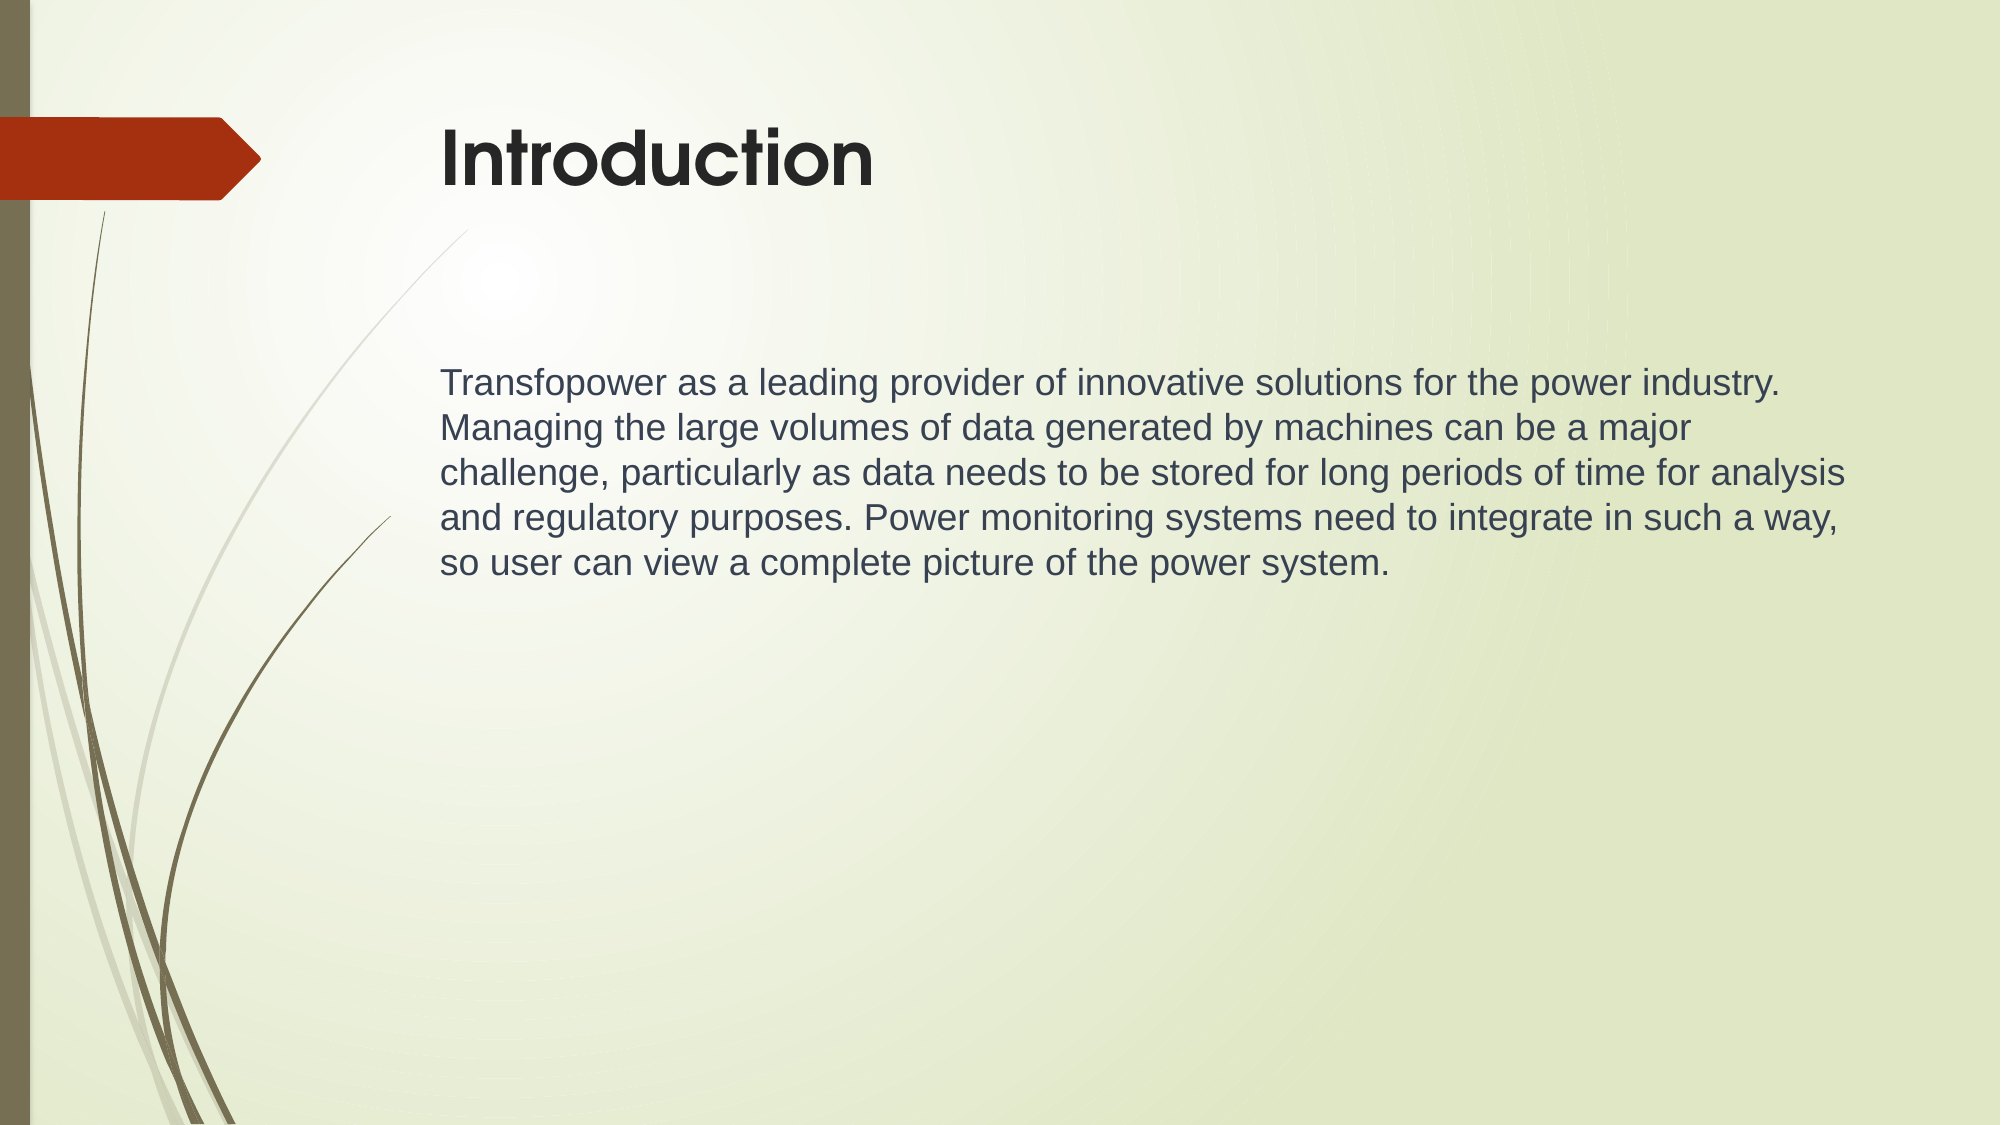

# Introduction
Transfopower as a leading provider of innovative solutions for the power industry. Managing the large volumes of data generated by machines can be a major challenge, particularly as data needs to be stored for long periods of time for analysis and regulatory purposes. Power monitoring systems need to integrate in such a way, so user can view a complete picture of the power system.